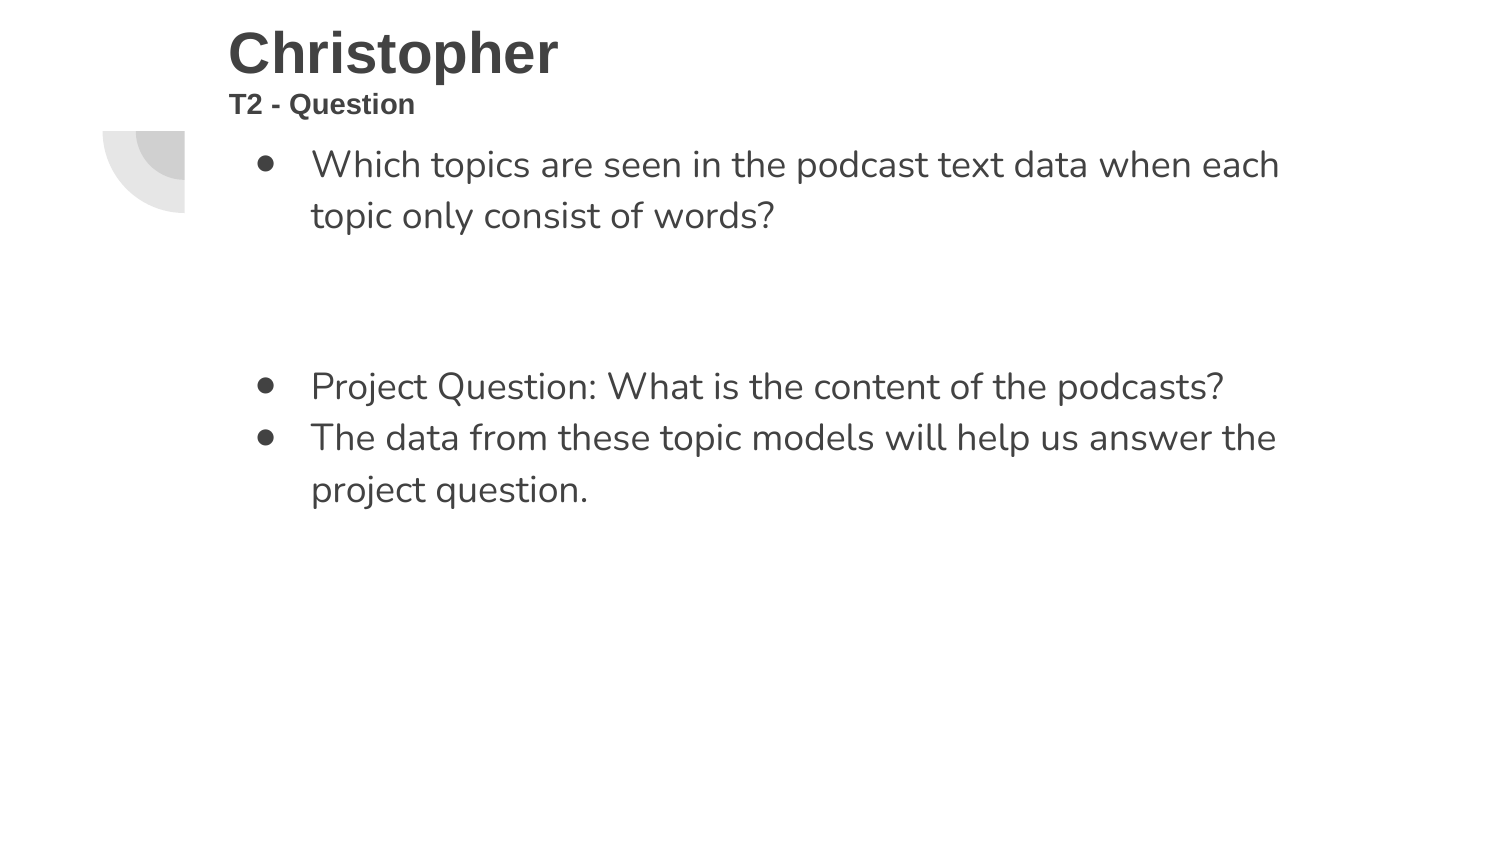

# Christopher
T2 - Question

Which topics are seen in the podcast text data when each topic only consist of words?

Project Question: What is the content of the podcasts?
The data from these topic models will help us answer the project question.